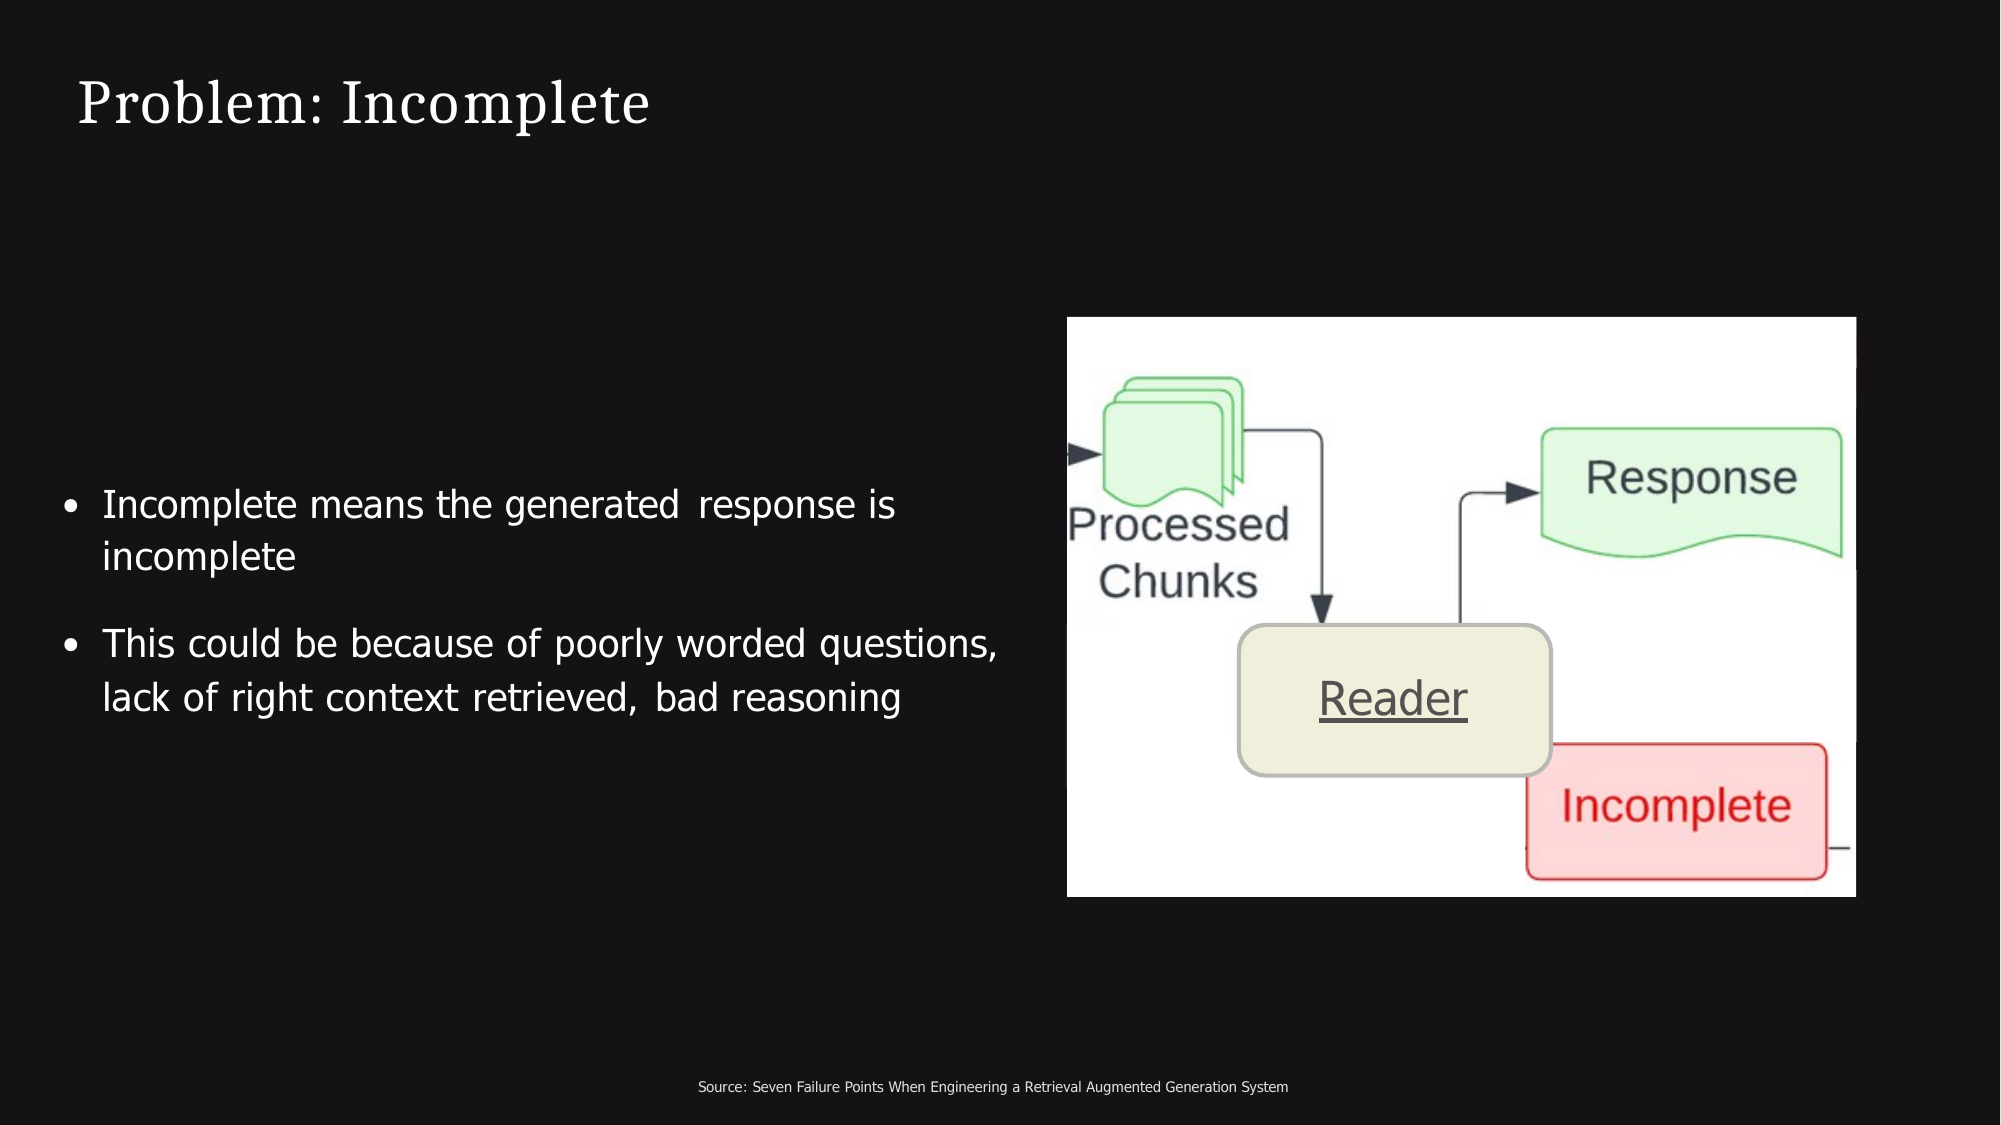

Problem:
Incomplete

•
Incomplete means the generated
incomplete
response is

Reader

•
This could be because of poorly worded questions,

lack
of
right
context
retrieved,
bad
reasoning

Source: Seven Failure Points When Engineering a Retrieval Augmented Generation System